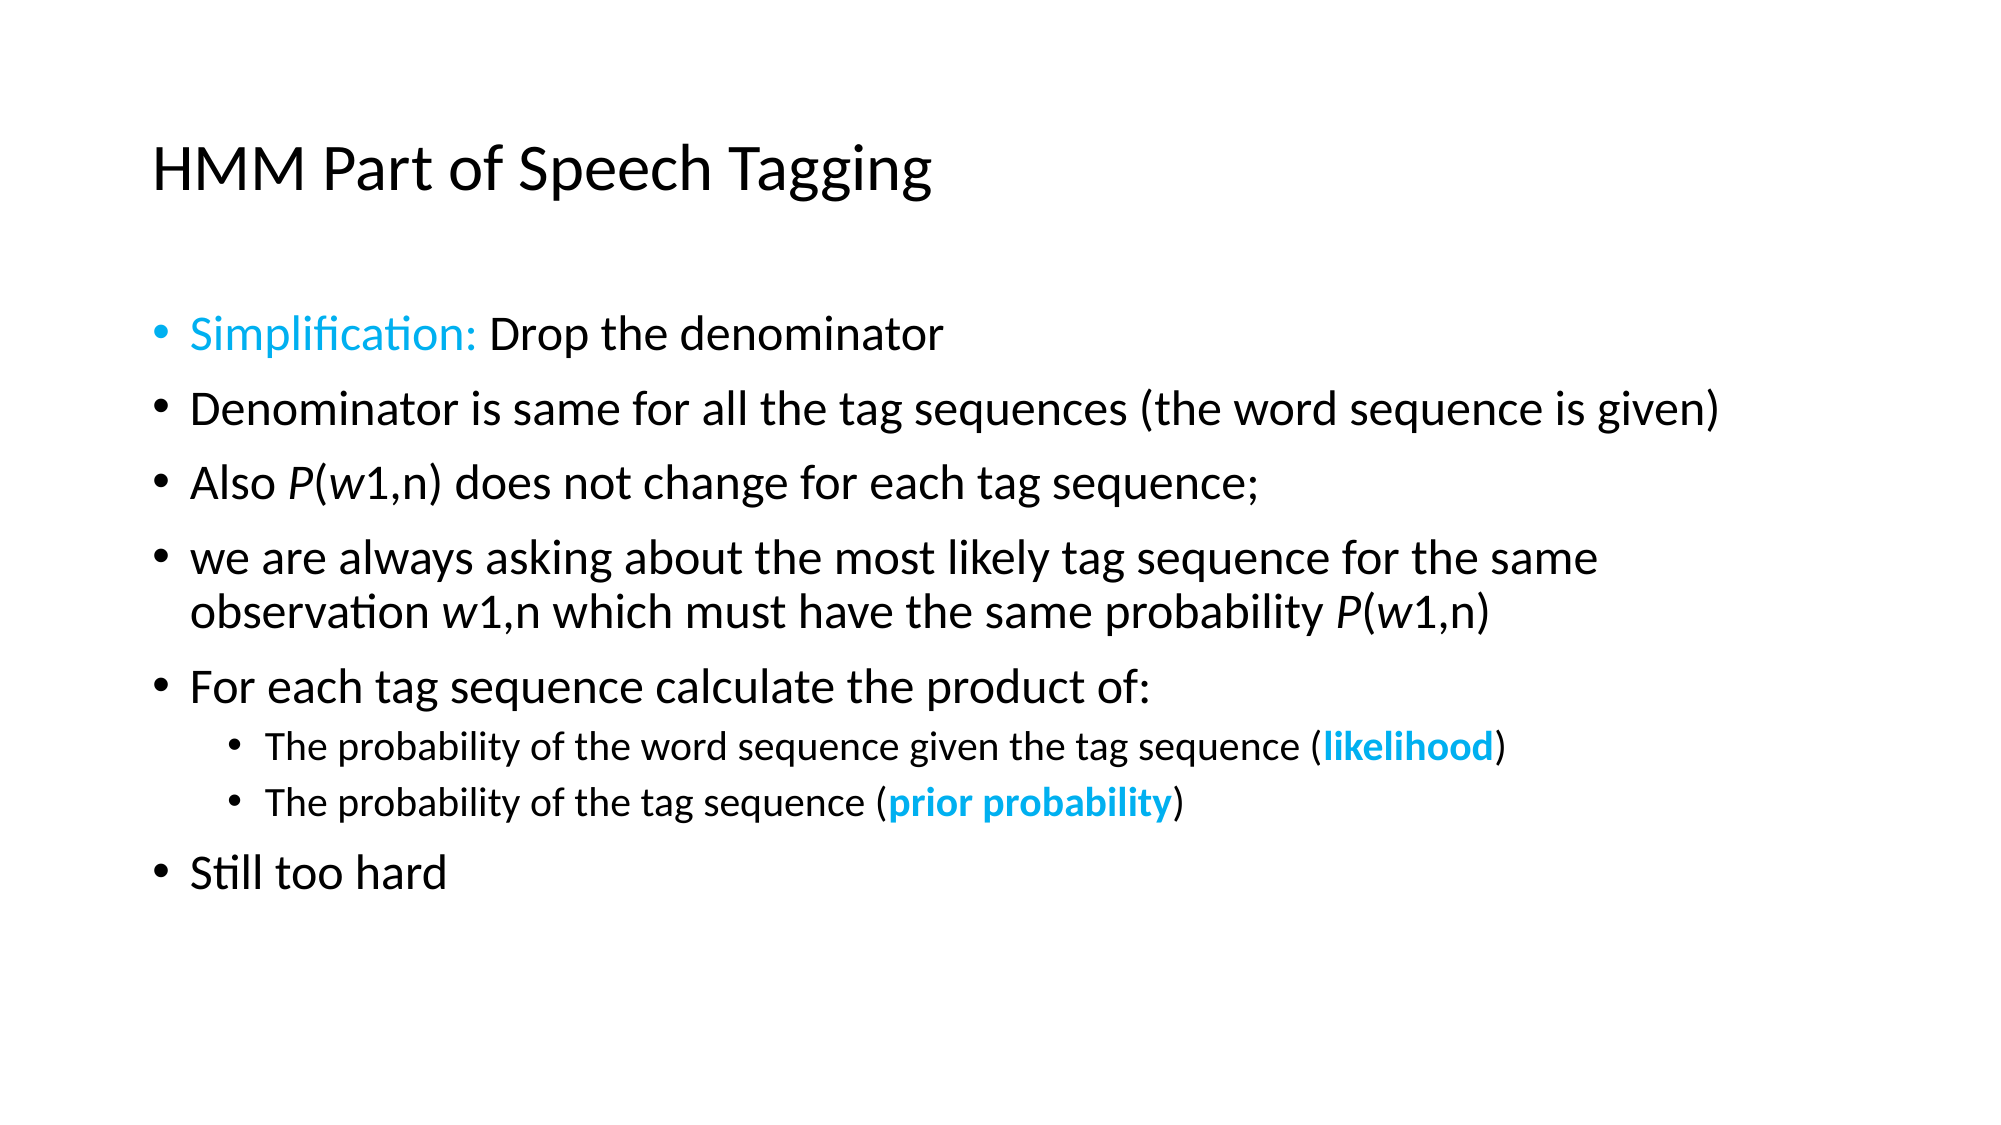

# HMM Part of Speech Tagging
Simplification: Drop the denominator
Denominator is same for all the tag sequences (the word sequence is given)
Also P(w1,n) does not change for each tag sequence;
we are always asking about the most likely tag sequence for the same observation w1,n which must have the same probability P(w1,n)
For each tag sequence calculate the product of:
The probability of the word sequence given the tag sequence (likelihood)
The probability of the tag sequence (prior probability)
Still too hard